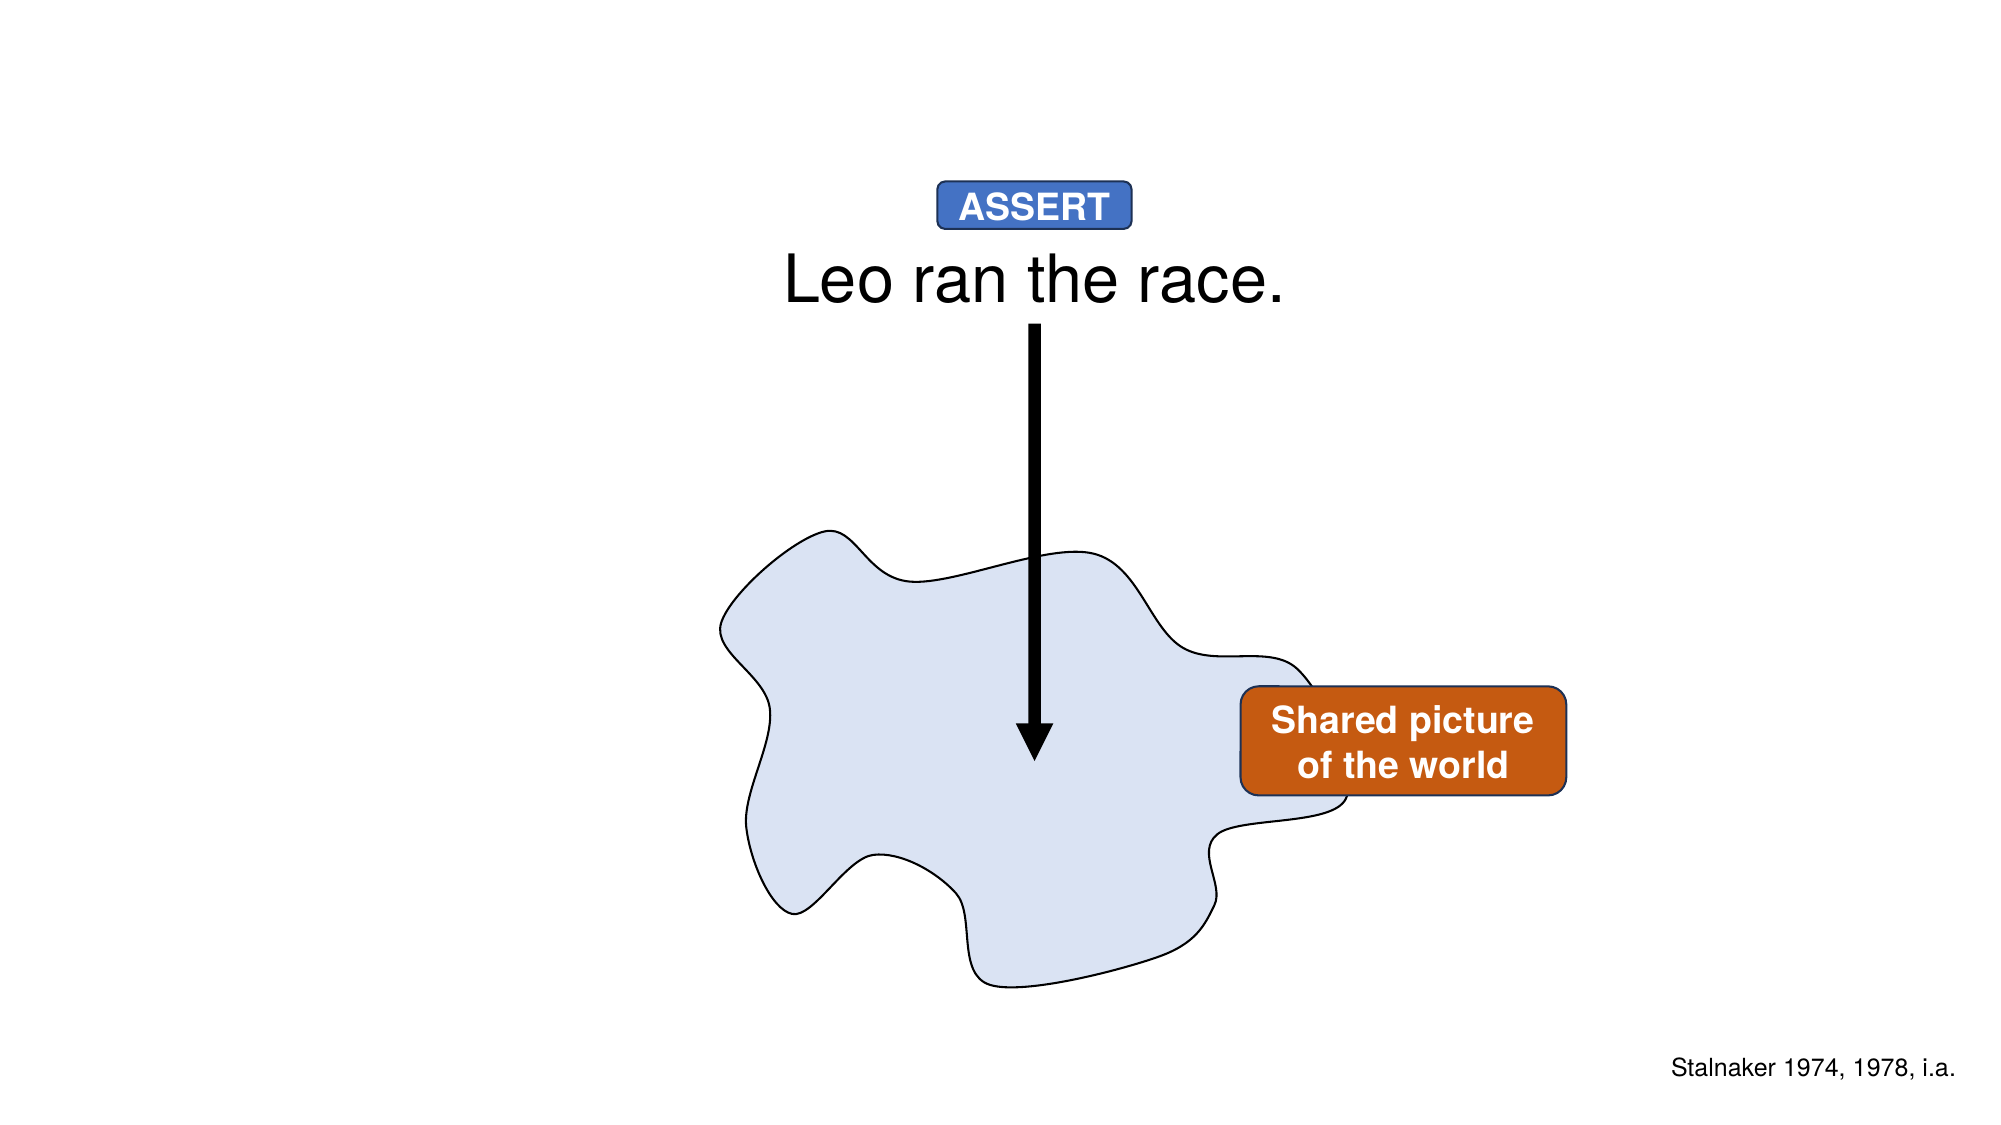

ASSERT
Leo ran the race.

Shared picture of the world
Stalnaker 1974, 1978, i.a.